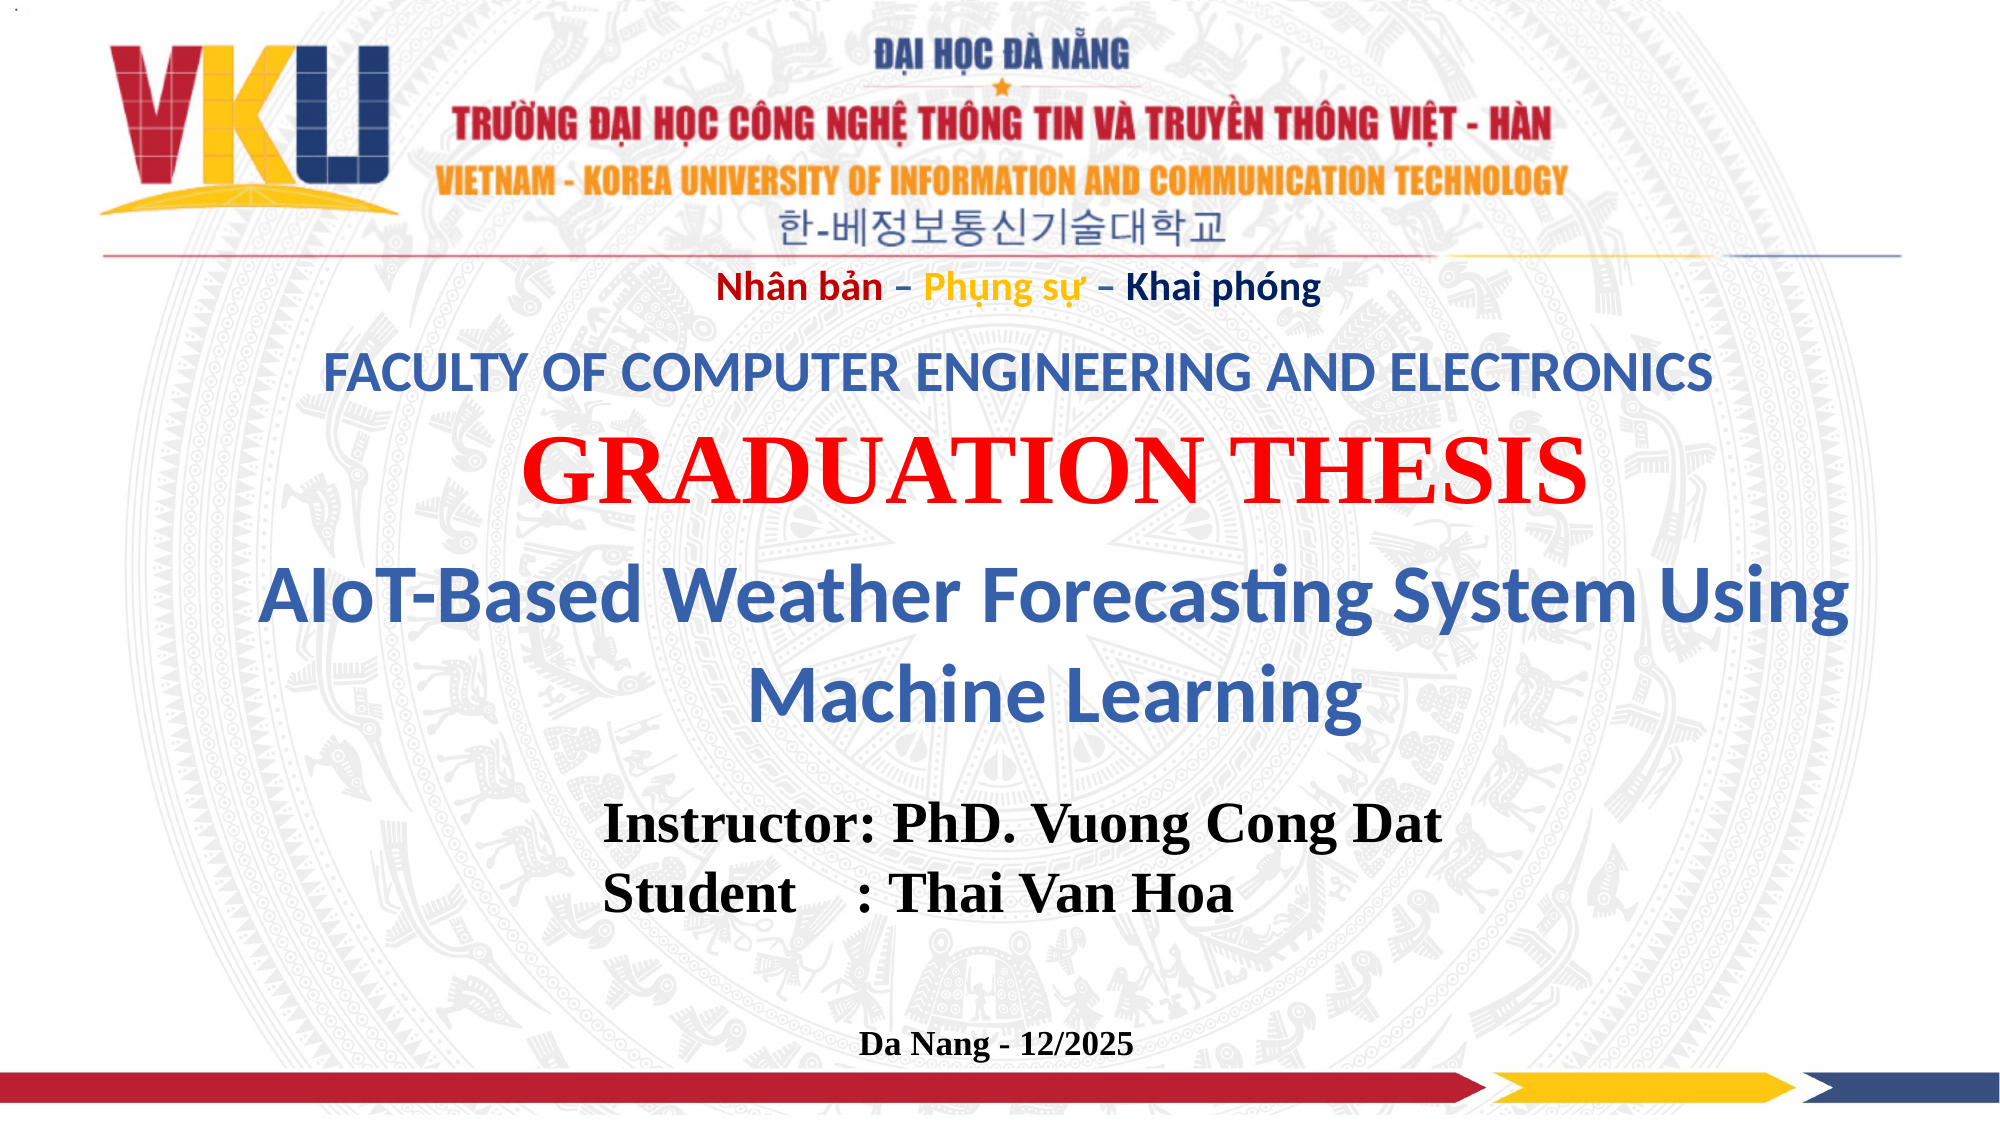

Nhân bản – Phụng sự – Khai phóng
FACULTY OF COMPUTER ENGINEERING AND ELECTRONICS
GRADUATION THESIS
AIoT-Based Weather Forecasting System Using Machine Learning
Instructor: PhD. Vuong Cong Dat
Student    : Thai Van Hoa
Da Nang - 12/2025